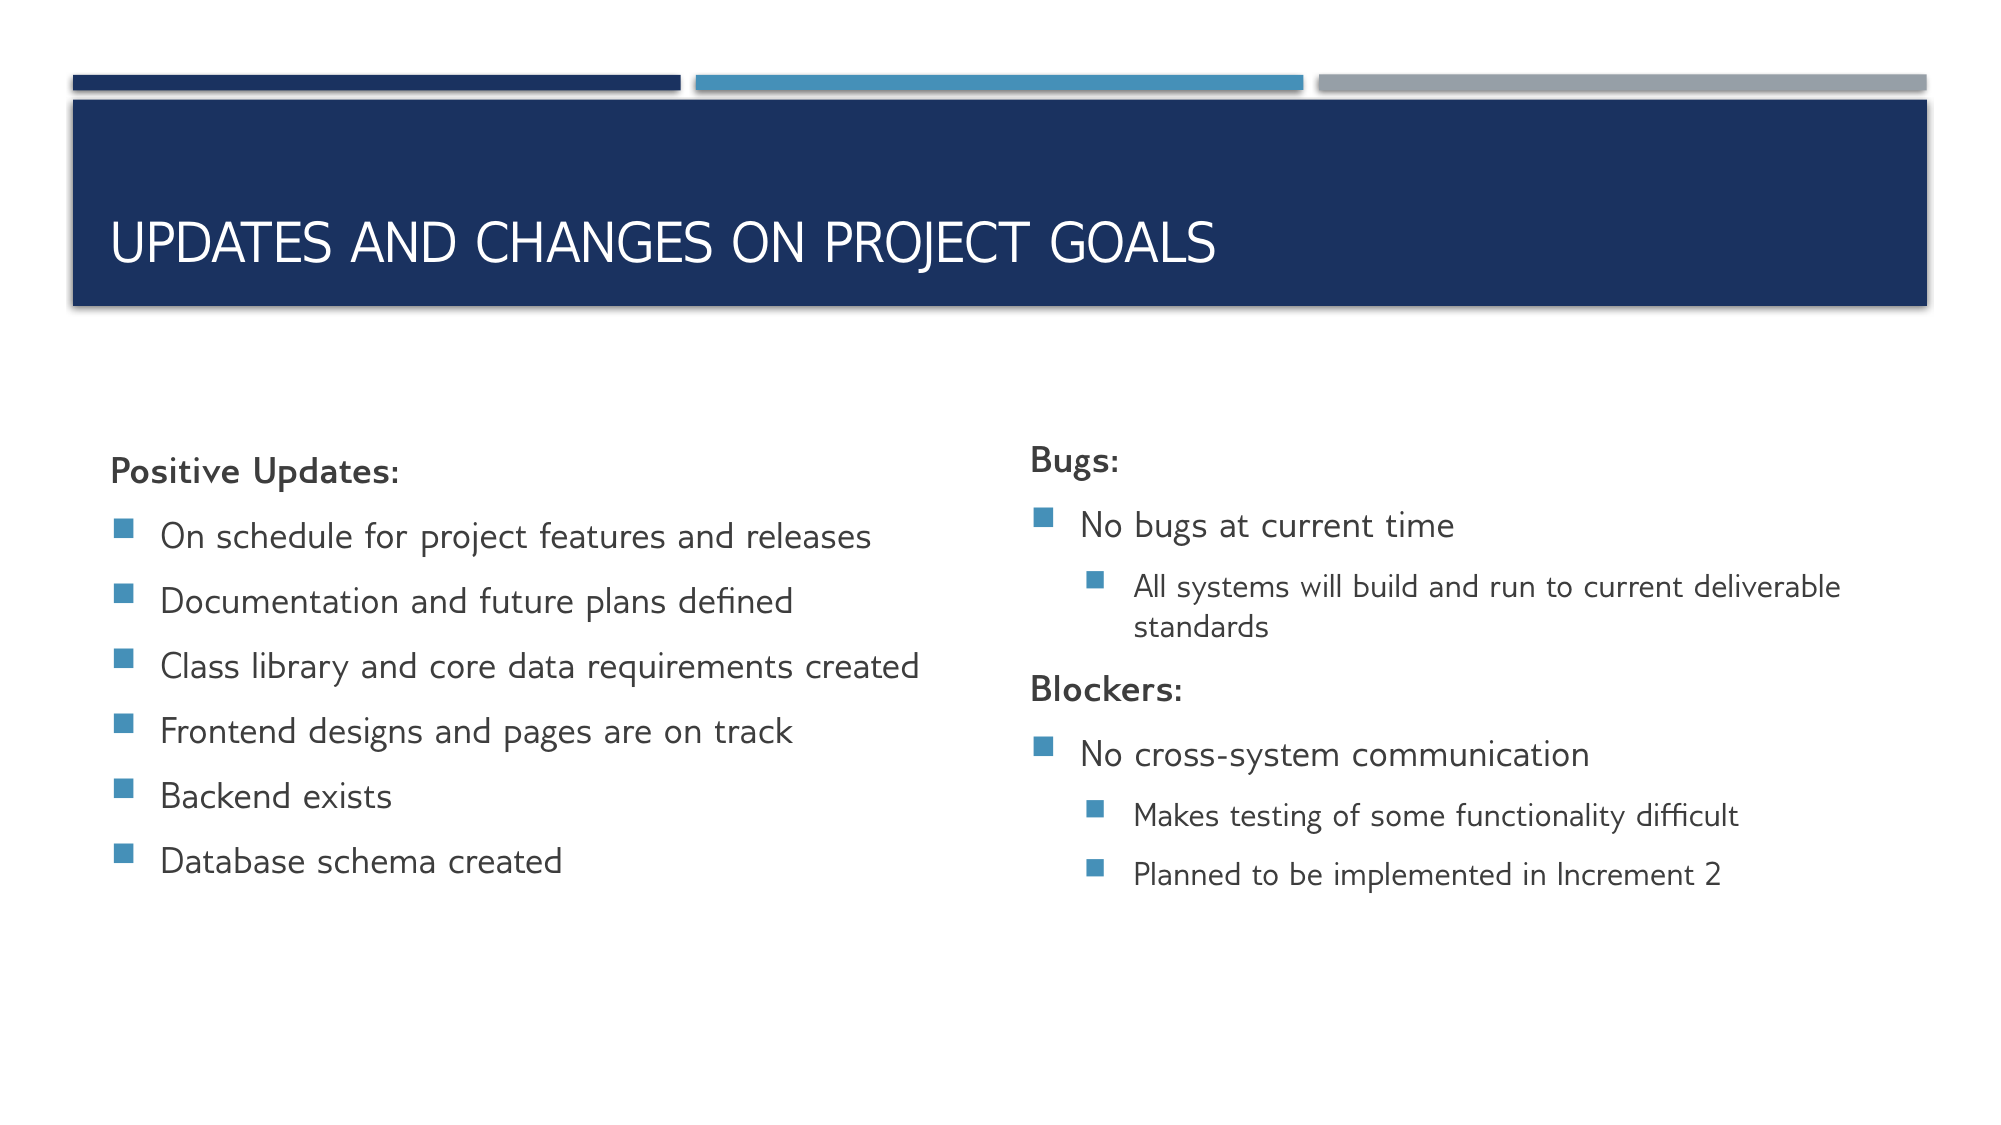

# Updates and changes On Project Goals
Positive Updates:
On schedule for project features and releases
Documentation and future plans defined
Class library and core data requirements created
Frontend designs and pages are on track
Backend exists
Database schema created
Bugs:
No bugs at current time
All systems will build and run to current deliverable standards
Blockers:
No cross-system communication
Makes testing of some functionality difficult
Planned to be implemented in Increment 2